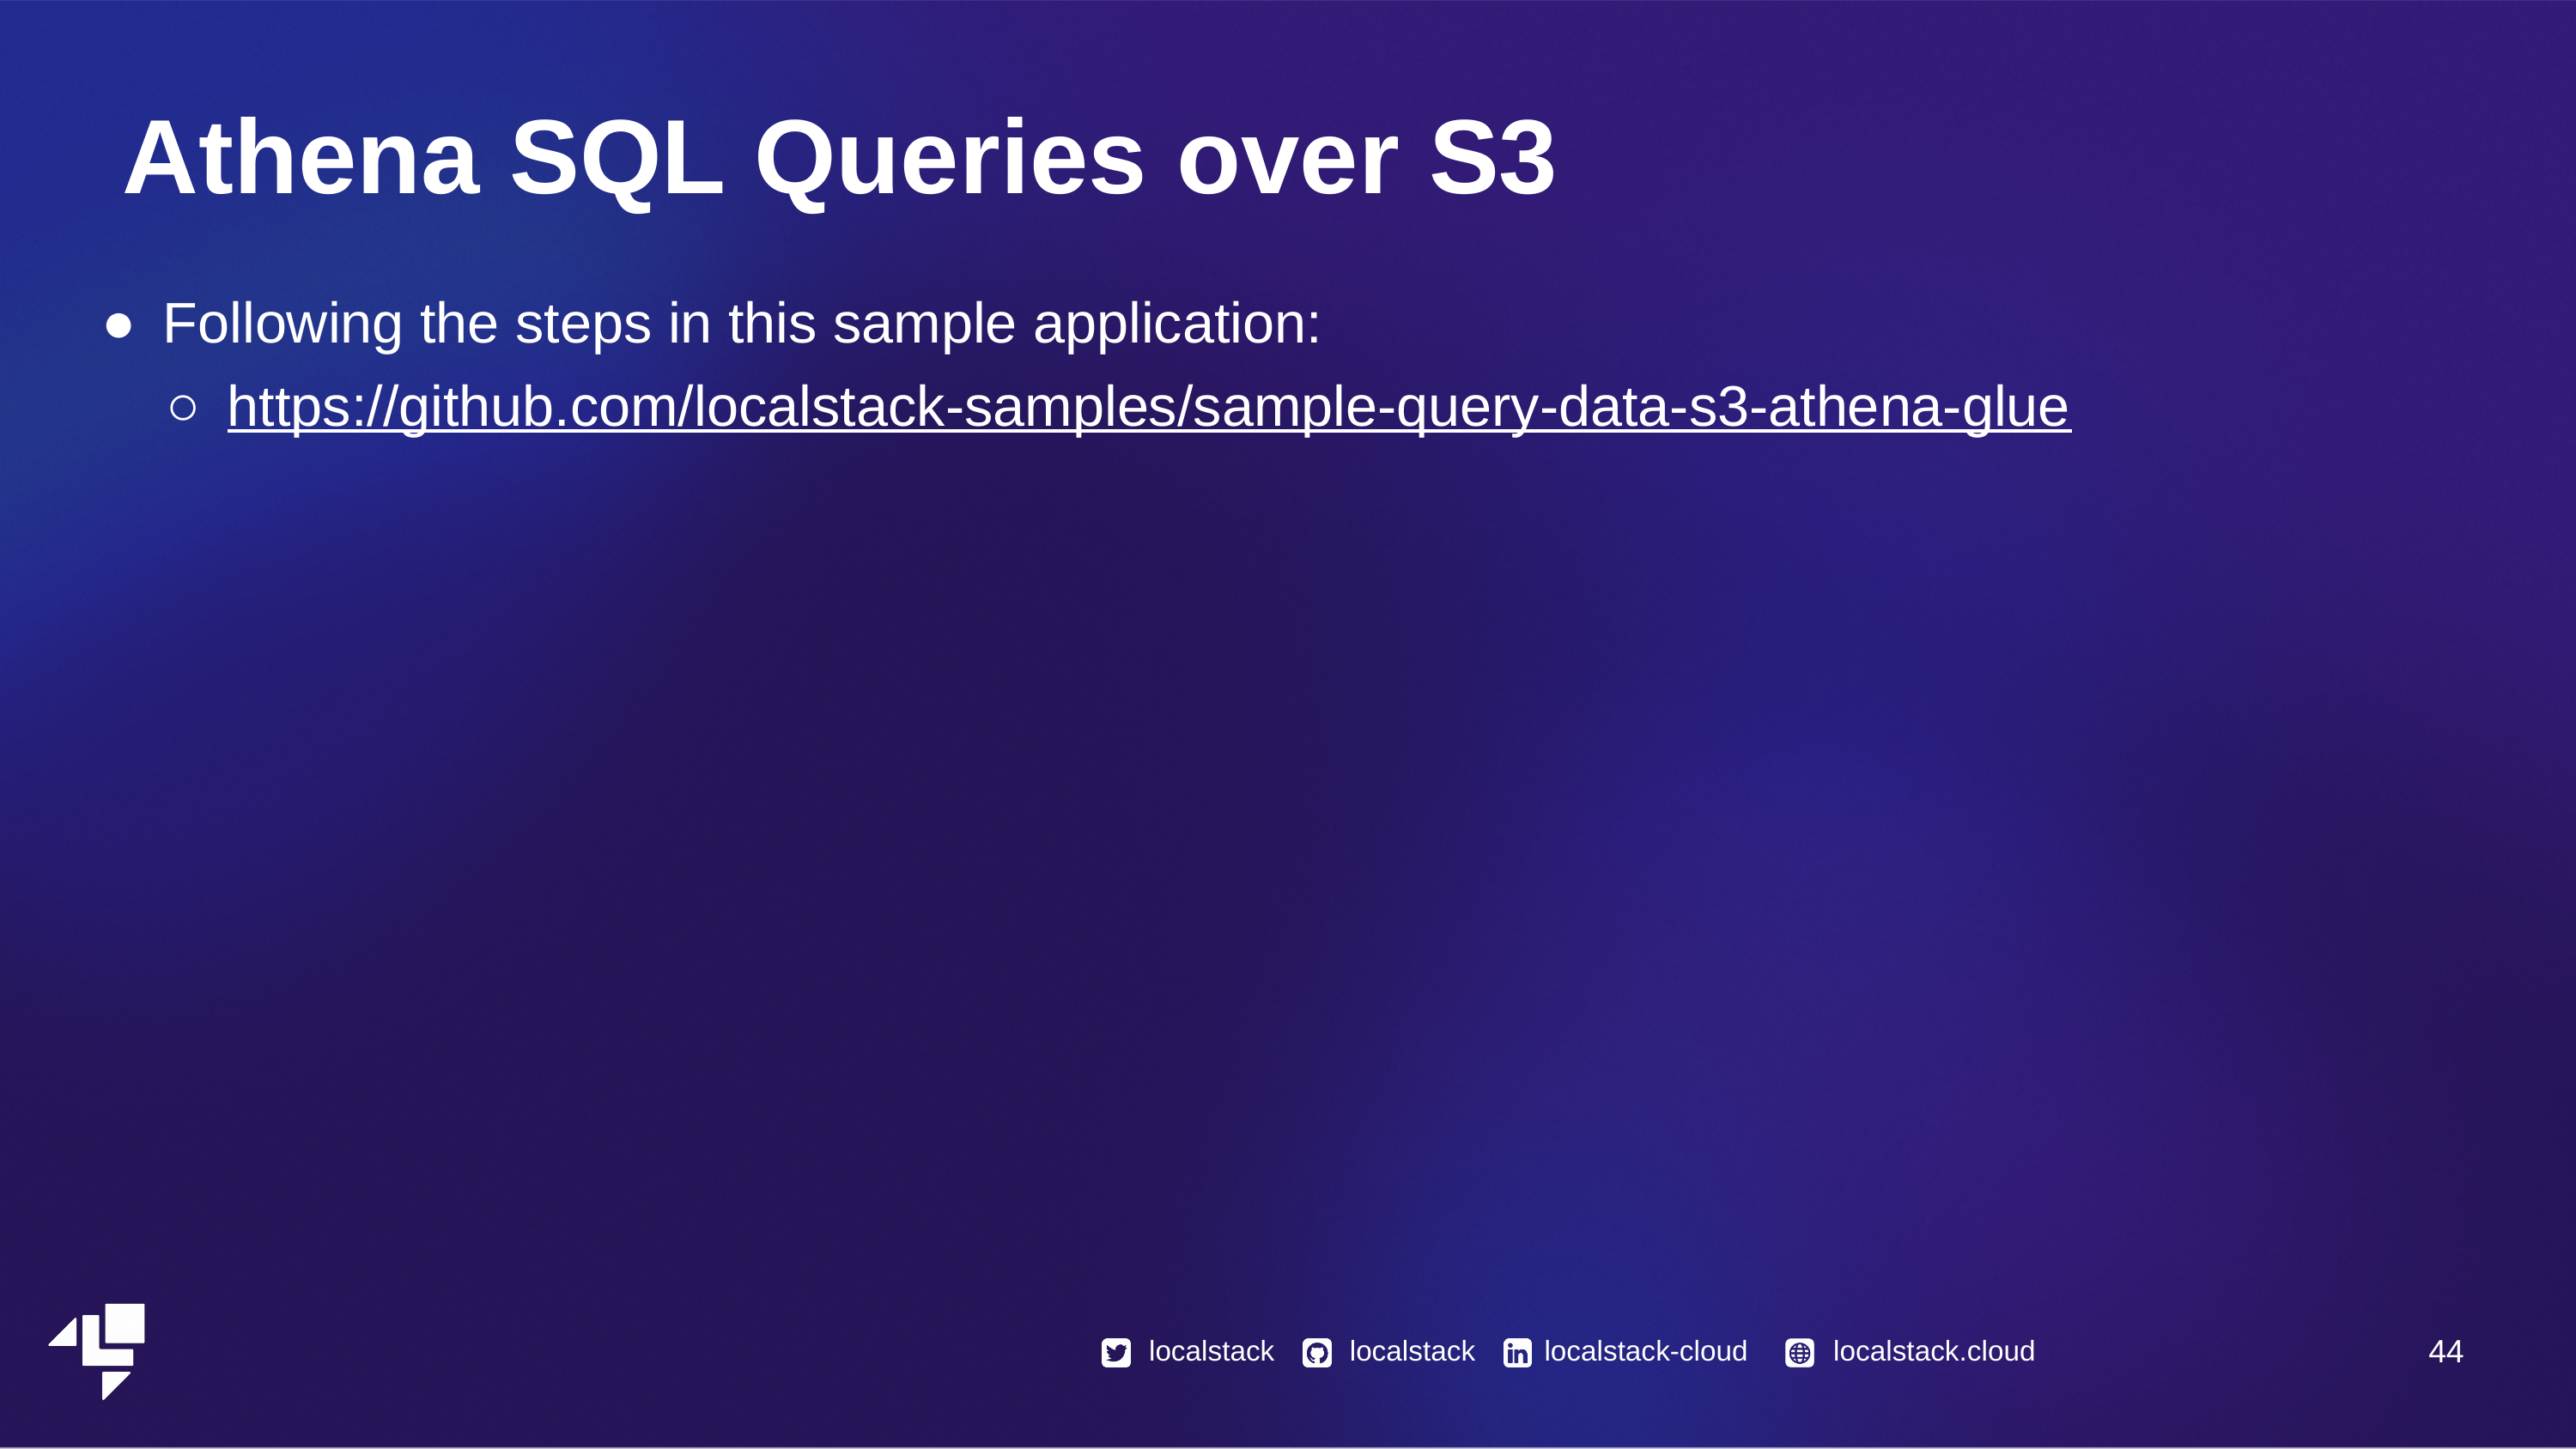

Athena SQL Queries over S3
Following the steps in this sample application:
https://github.com/localstack-samples/sample-query-data-s3-athena-glue
44